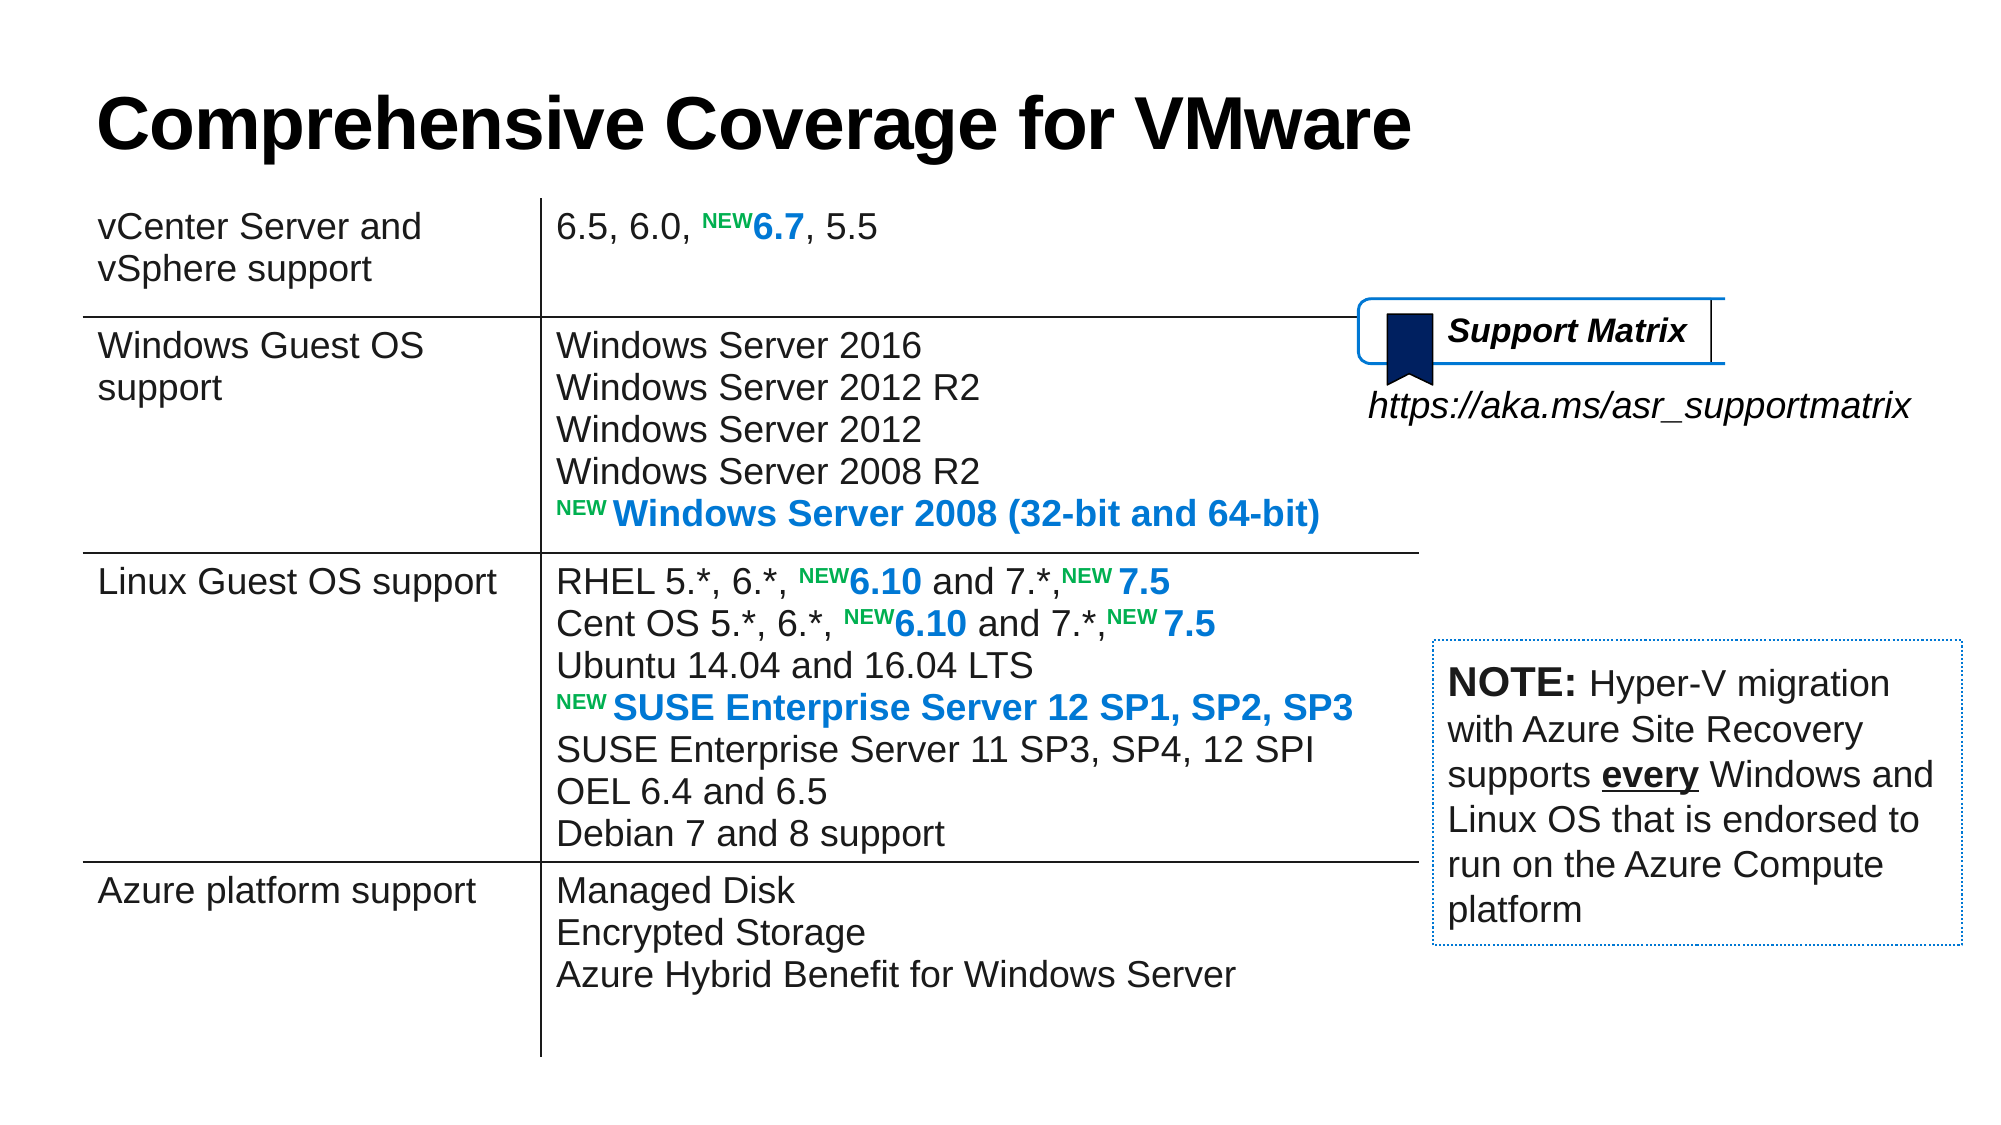

# Comprehensive Coverage for VMware
| vCenter Server and vSphere support | 6.5, 6.0, NEW6.7, 5.5 |
| --- | --- |
| Windows Guest OS support | Windows Server 2016 Windows Server 2012 R2 Windows Server 2012 Windows Server 2008 R2 NEW Windows Server 2008 (32-bit and 64-bit) |
| Linux Guest OS support | RHEL 5.\*, 6.\*, NEW6.10 and 7.\*,NEW 7.5 Cent OS 5.\*, 6.\*, NEW6.10 and 7.\*,NEW 7.5 Ubuntu 14.04 and 16.04 LTS NEW SUSE Enterprise Server 12 SP1, SP2, SP3 SUSE Enterprise Server 11 SP3, SP4, 12 SPI OEL 6.4 and 6.5 Debian 7 and 8 support |
| Azure platform support | Managed Disk Encrypted Storage Azure Hybrid Benefit for Windows Server |

Support Matrix
https://aka.ms/asr_supportmatrix
NOTE: Hyper-V migration with Azure Site Recovery supports every Windows and Linux OS that is endorsed to run on the Azure Compute platform